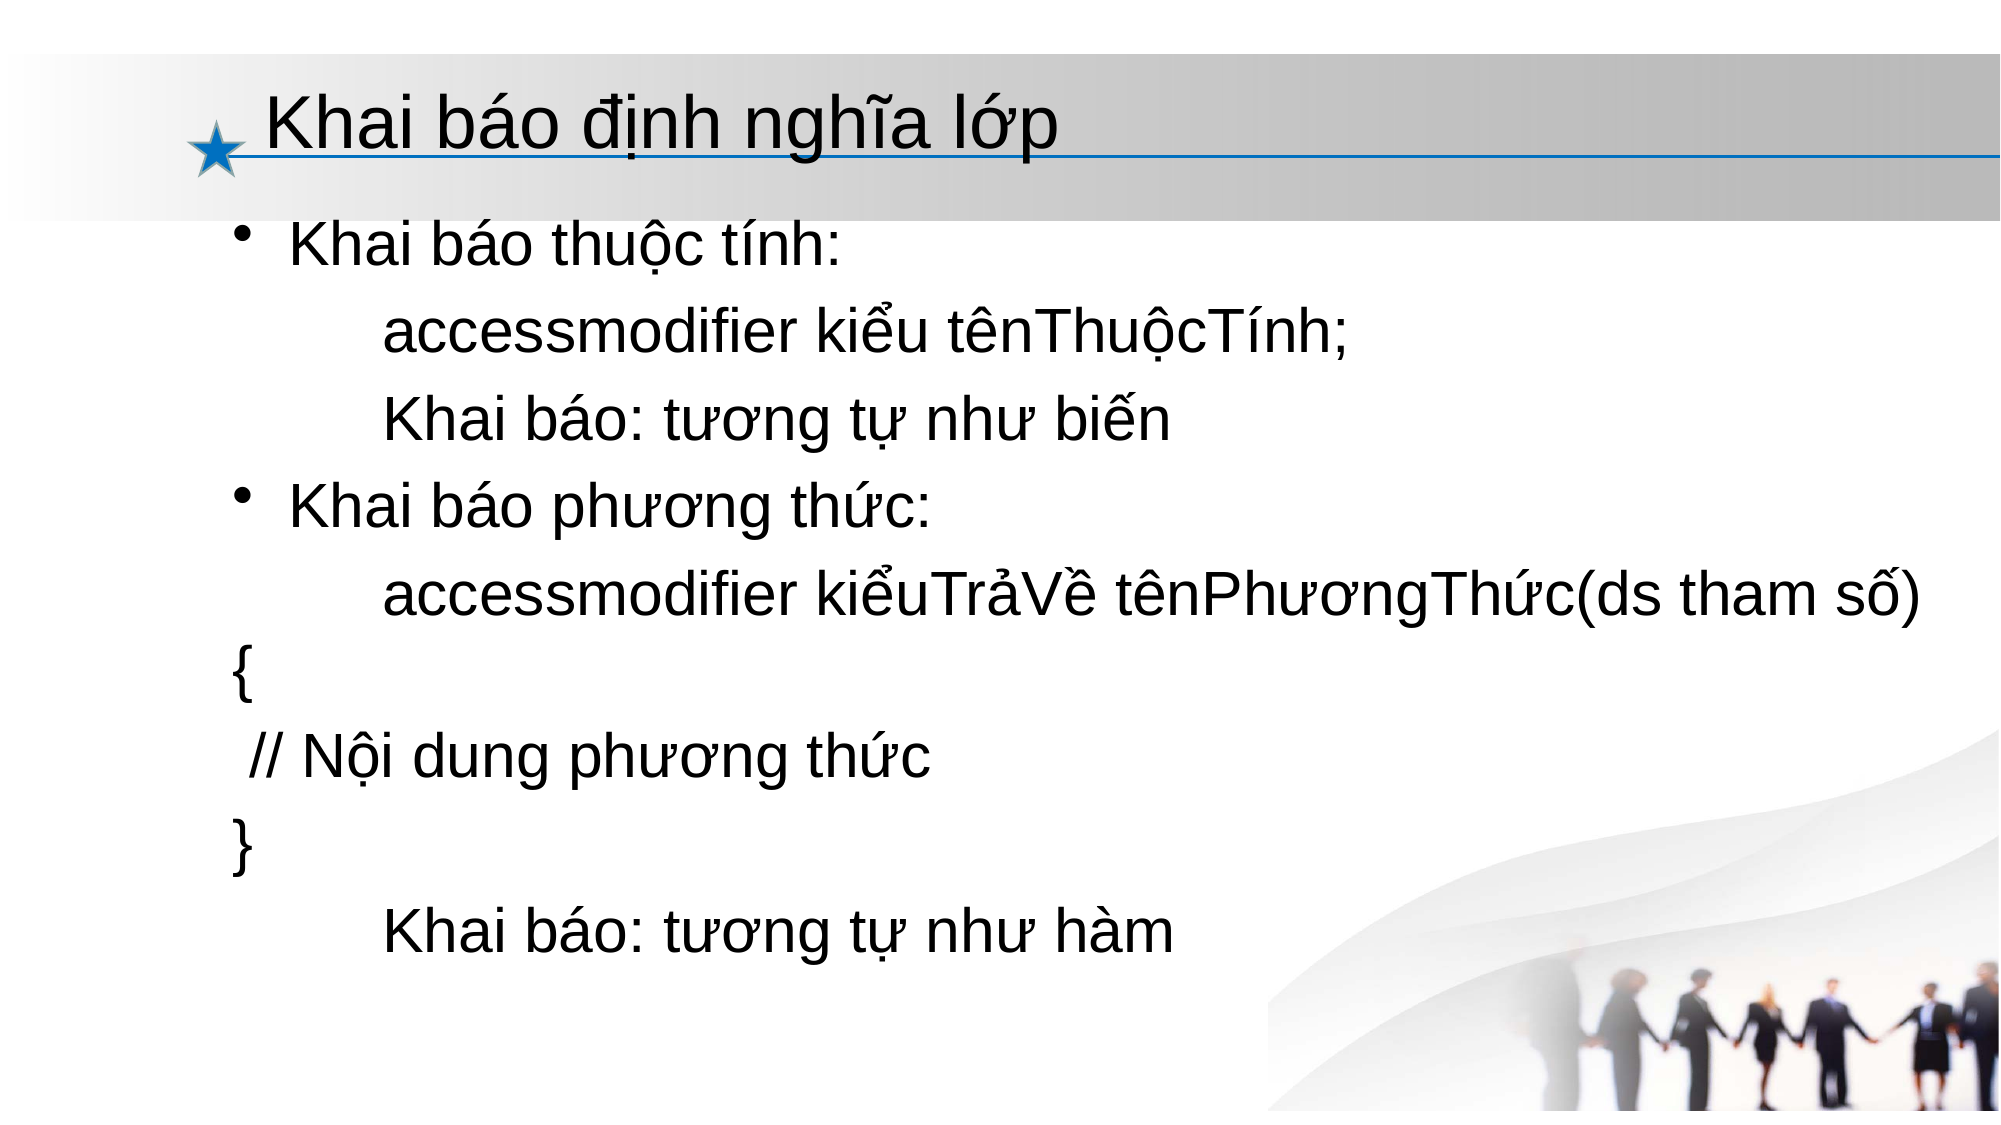

# Khai báo định nghĩa lớp
Khai báo thuộc tính:
	accessmodifier kiểu tênThuộcTính;
	Khai báo: tương tự như biến
Khai báo phương thức:
	accessmodifier kiểuTrảVề tênPhươngThức(ds tham số) {
 // Nội dung phương thức
}
	Khai báo: tương tự như hàm

12